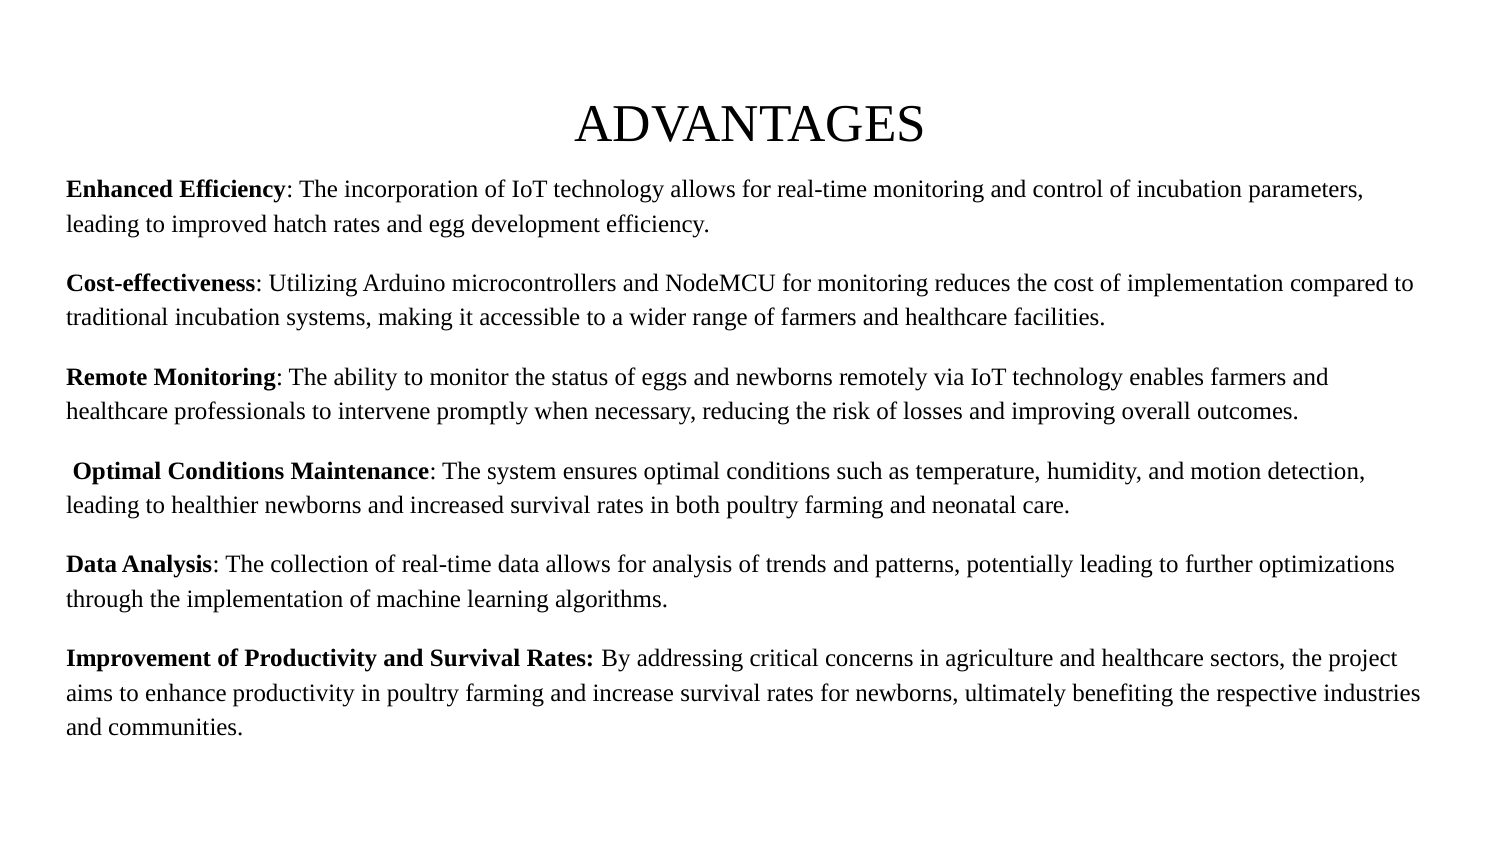

# ADVANTAGES
Enhanced Efficiency: The incorporation of IoT technology allows for real-time monitoring and control of incubation parameters, leading to improved hatch rates and egg development efficiency.
Cost-effectiveness: Utilizing Arduino microcontrollers and NodeMCU for monitoring reduces the cost of implementation compared to traditional incubation systems, making it accessible to a wider range of farmers and healthcare facilities.
Remote Monitoring: The ability to monitor the status of eggs and newborns remotely via IoT technology enables farmers and healthcare professionals to intervene promptly when necessary, reducing the risk of losses and improving overall outcomes.
 Optimal Conditions Maintenance: The system ensures optimal conditions such as temperature, humidity, and motion detection, leading to healthier newborns and increased survival rates in both poultry farming and neonatal care.
Data Analysis: The collection of real-time data allows for analysis of trends and patterns, potentially leading to further optimizations through the implementation of machine learning algorithms.
Improvement of Productivity and Survival Rates: By addressing critical concerns in agriculture and healthcare sectors, the project aims to enhance productivity in poultry farming and increase survival rates for newborns, ultimately benefiting the respective industries and communities.